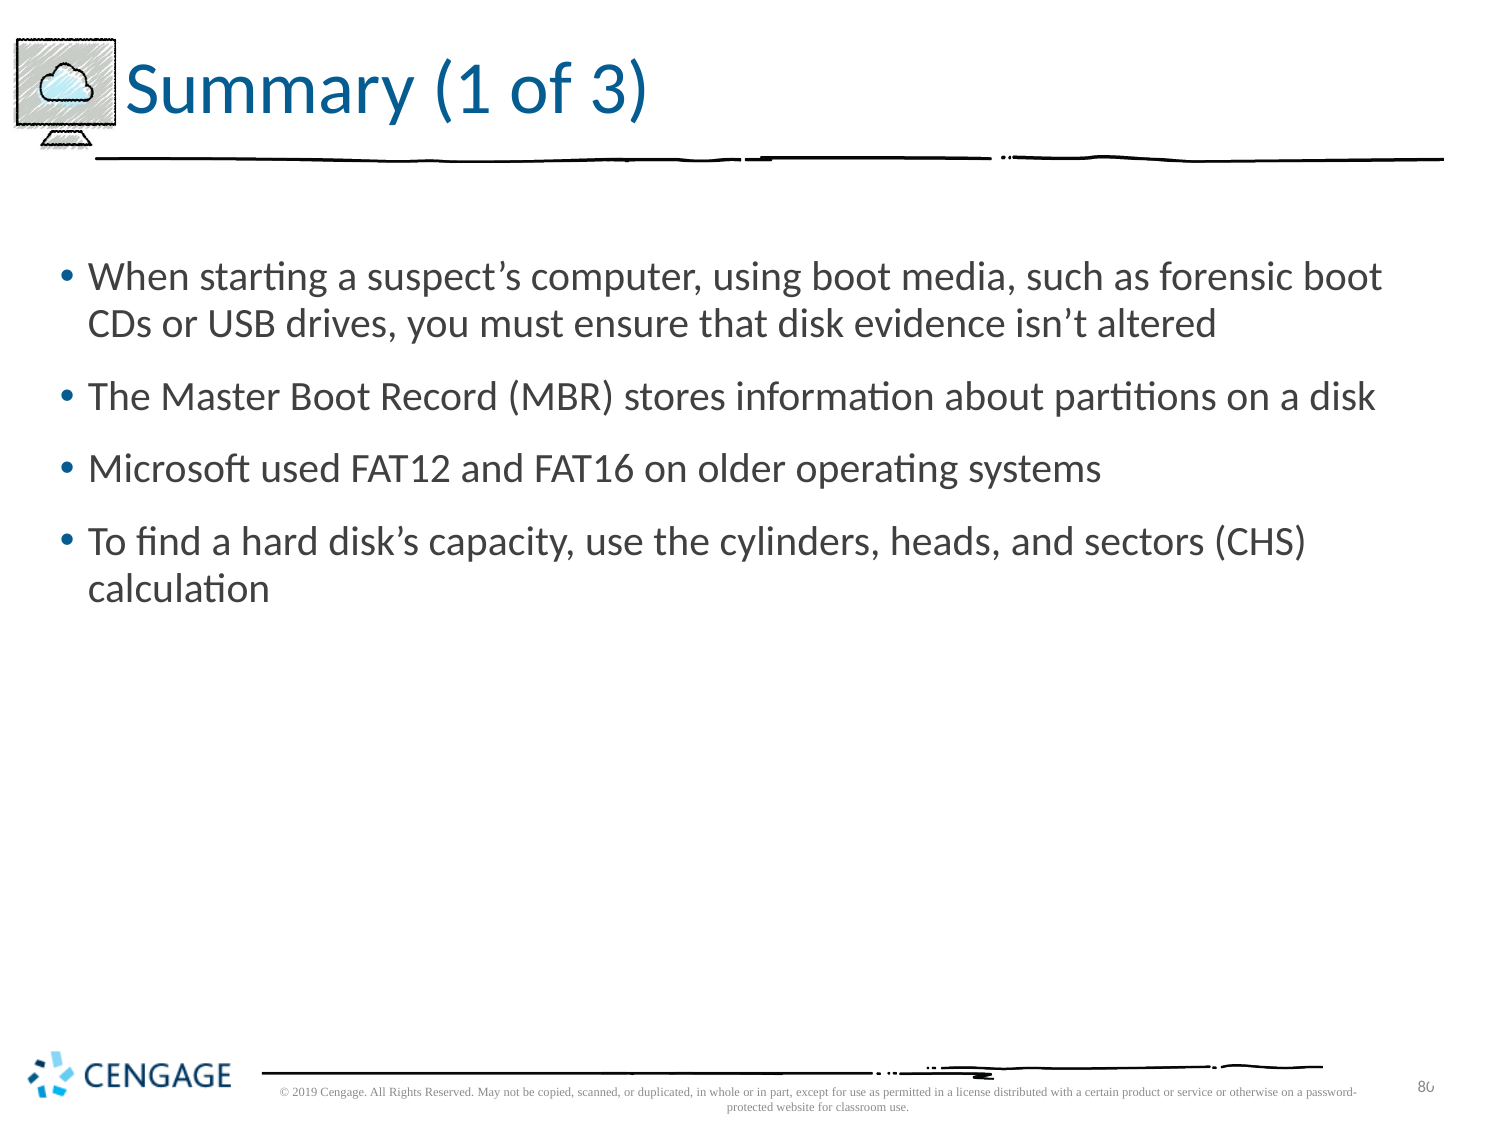

# Summary (1 of 3)
When starting a suspect’s computer, using boot media, such as forensic boot CDs or USB drives, you must ensure that disk evidence isn’t altered
The Master Boot Record (MBR) stores information about partitions on a disk
Microsoft used FAT12 and FAT16 on older operating systems
To find a hard disk’s capacity, use the cylinders, heads, and sectors (CHS) calculation
80
© 2019 Cengage. All Rights Reserved. May not be copied, scanned, or duplicated, in whole or in part, except for use as permitted in a license distributed with a certain product or service or otherwise on a password-protected website for classroom use.